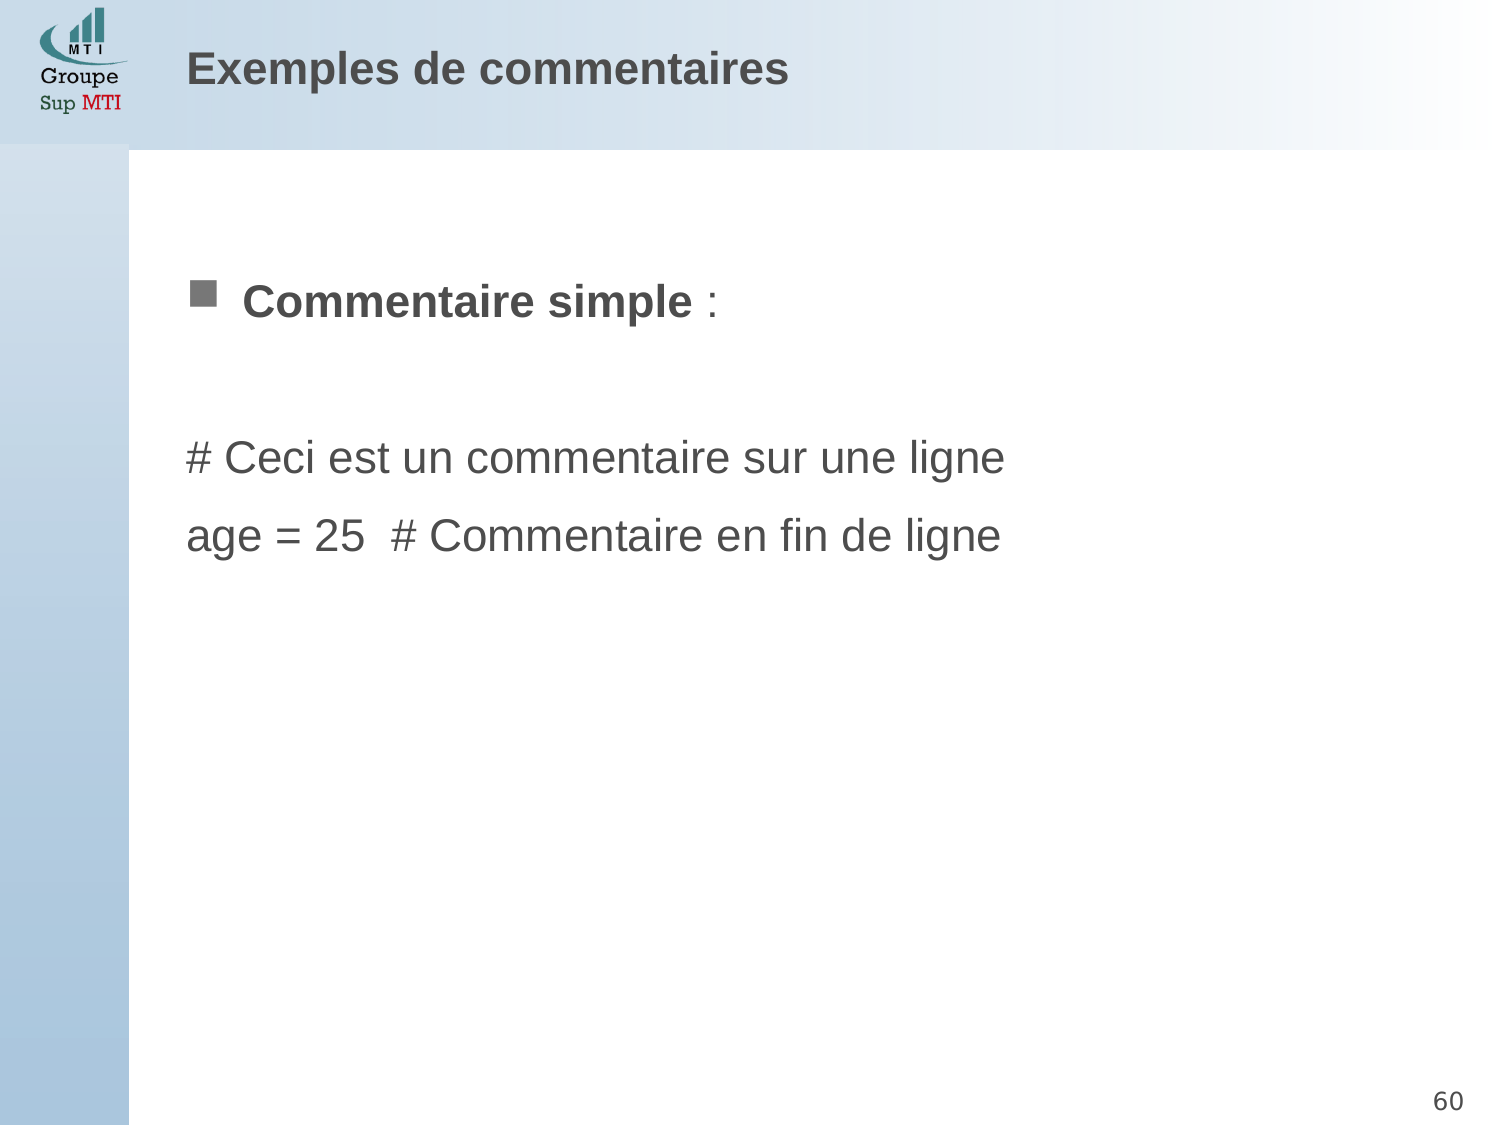

Exemples de commentaires

Commentaire simple :

# Ceci est un commentaire sur une ligne
age = 25  # Commentaire en fin de ligne